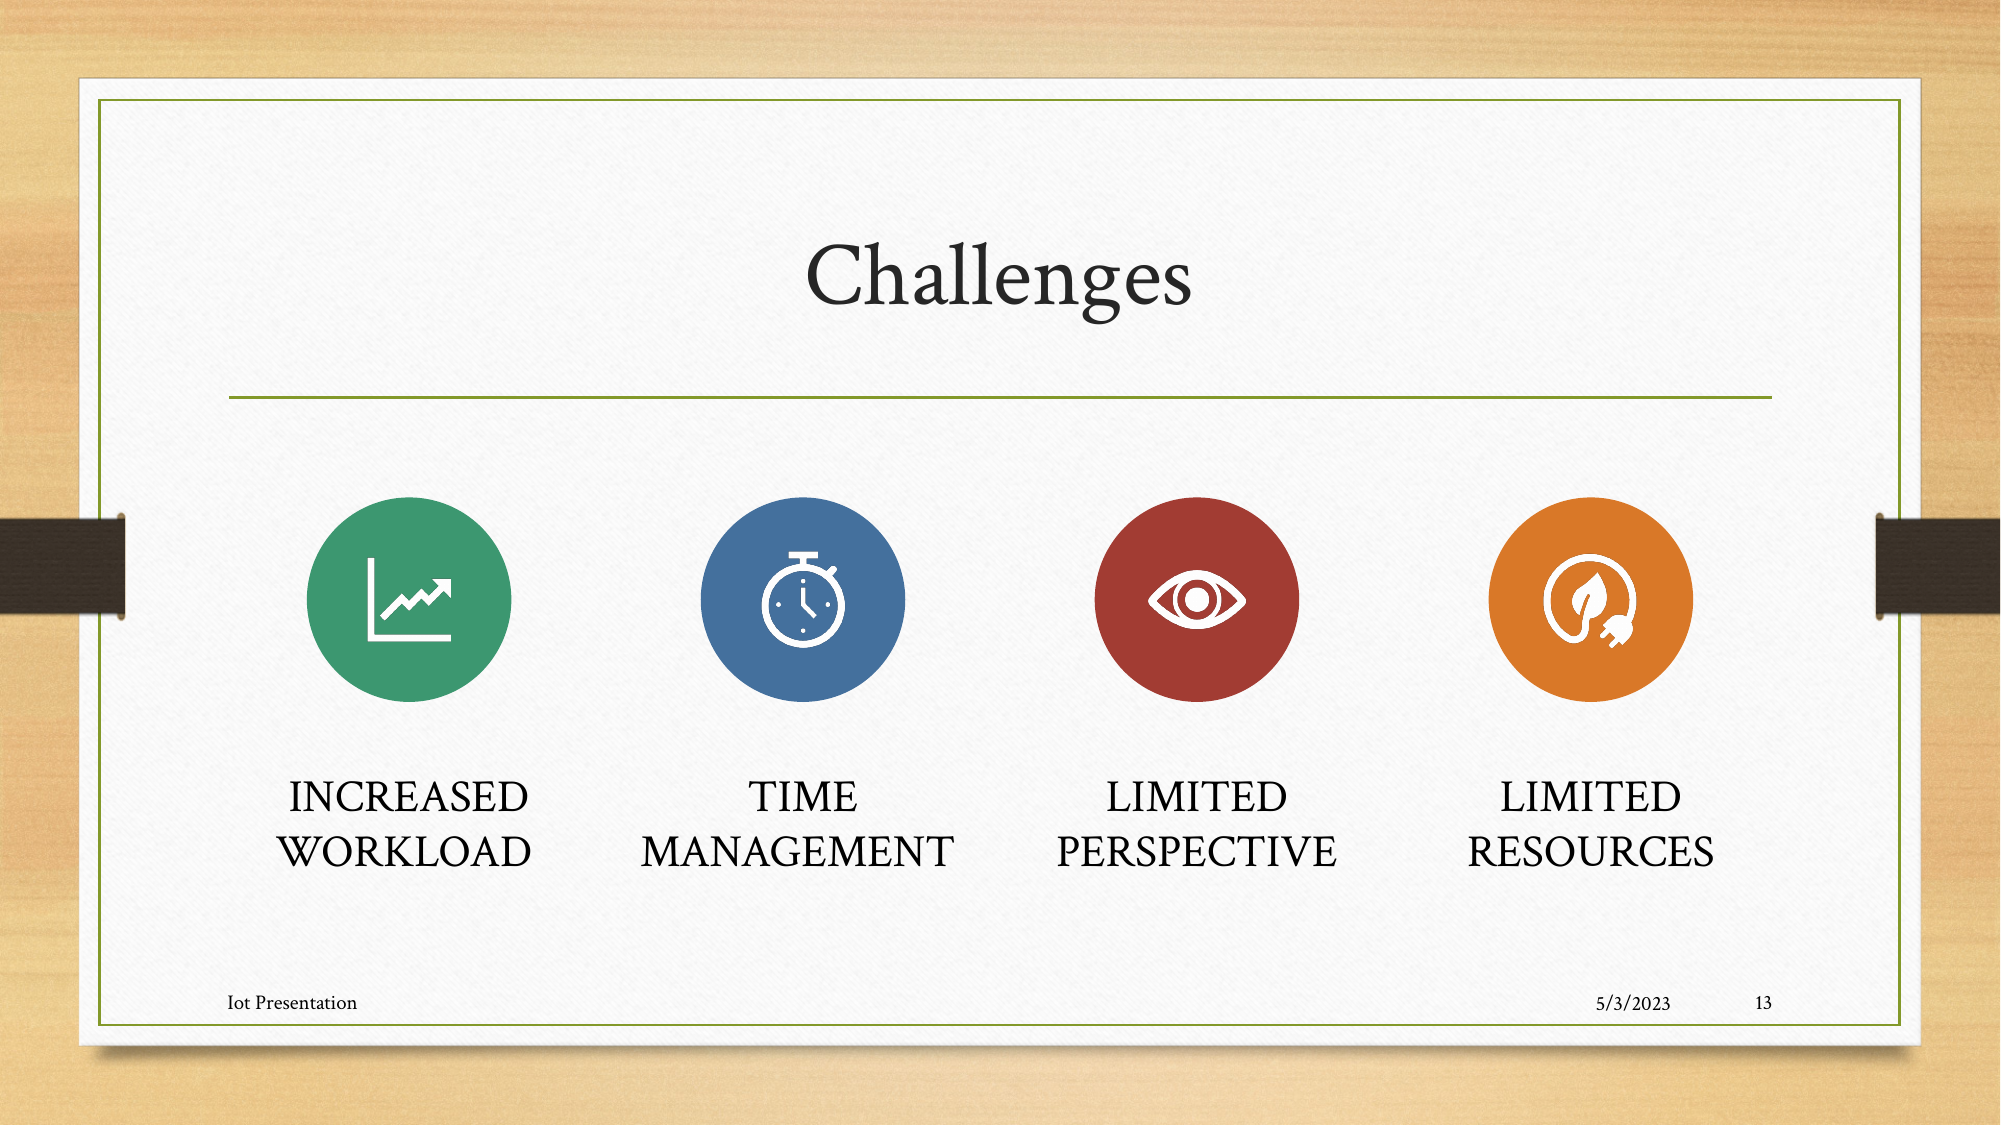

# Challenges
Increased workload
Time management
Limited perspective
Limited resources
Iot Presentation
5/3/2023
13